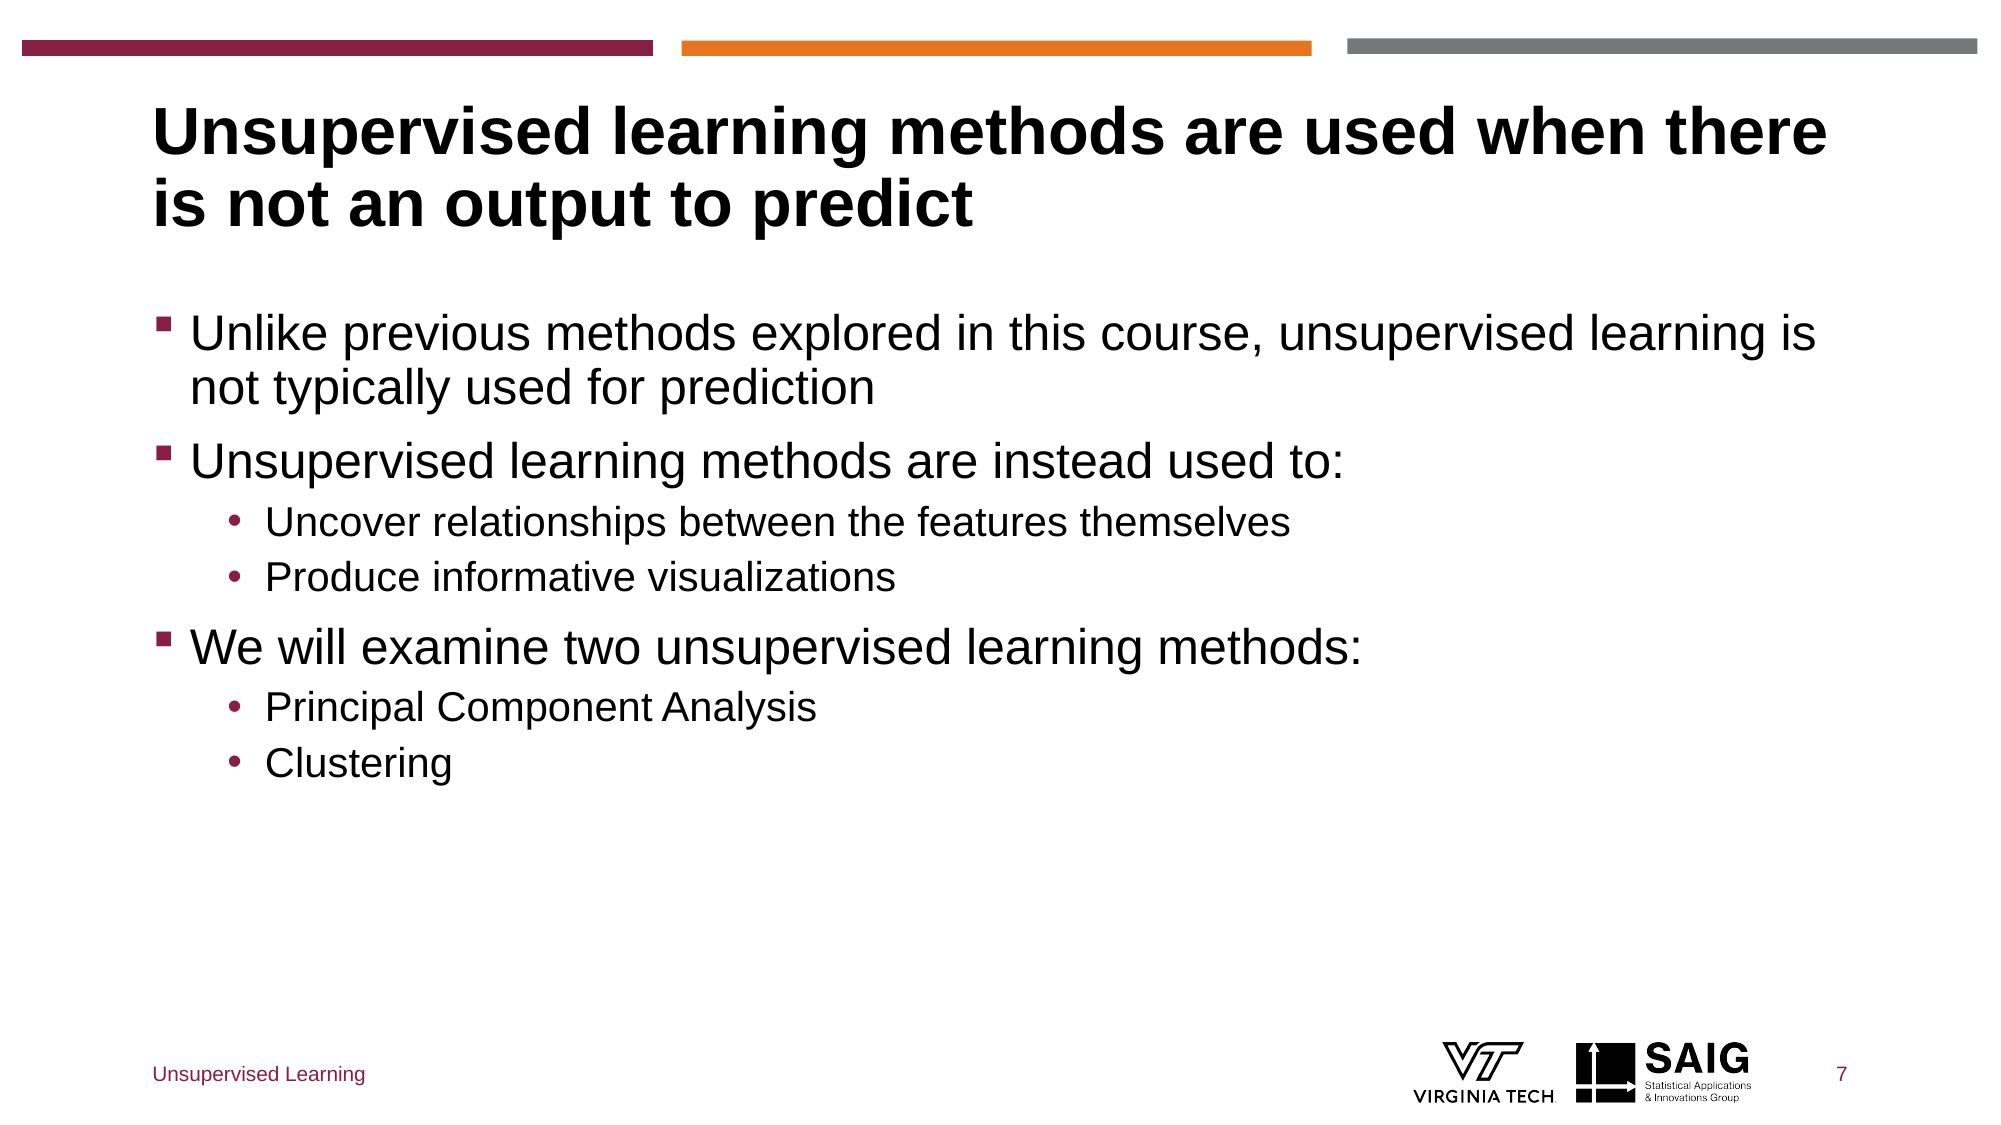

# Unsupervised learning methods are used when there is not an output to predict
Unlike previous methods explored in this course, unsupervised learning is not typically used for prediction
Unsupervised learning methods are instead used to:
Uncover relationships between the features themselves
Produce informative visualizations
We will examine two unsupervised learning methods:
Principal Component Analysis
Clustering

Unsupervised Learning
7